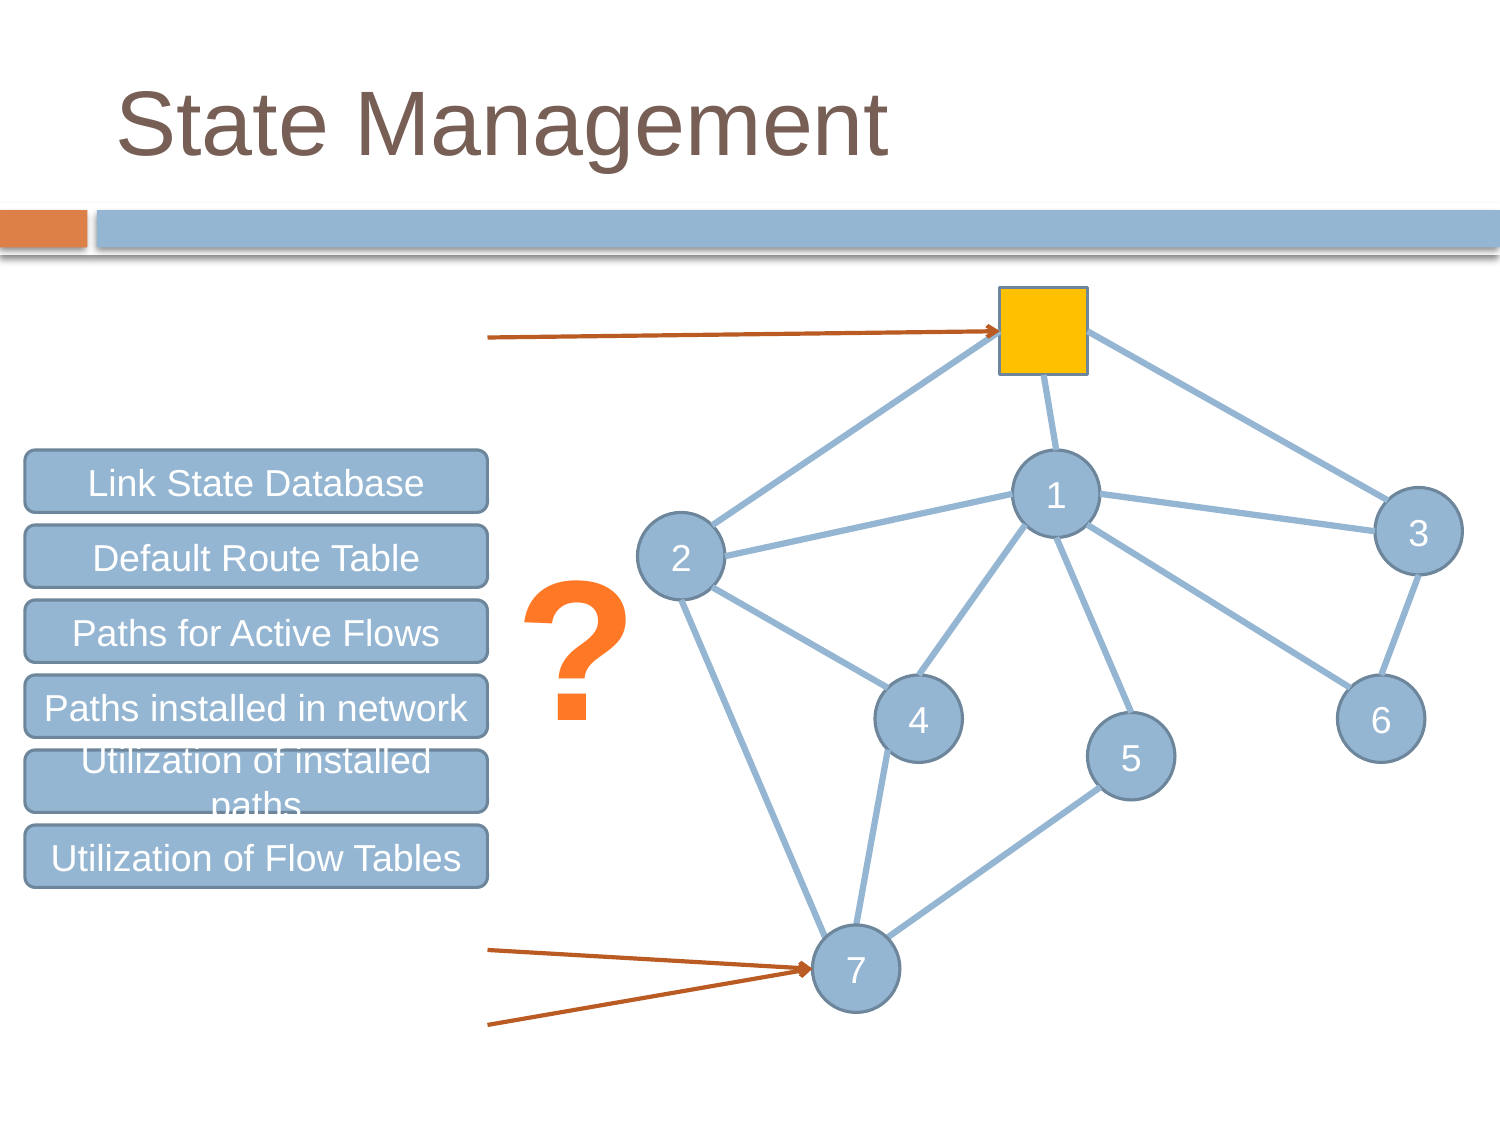

# State Management

Link State Database
1
3
?
2
Default Route Table
Paths for Active Flows
Paths installed in network
4
6
5
Utilization of installed paths
Utilization of Flow Tables
7